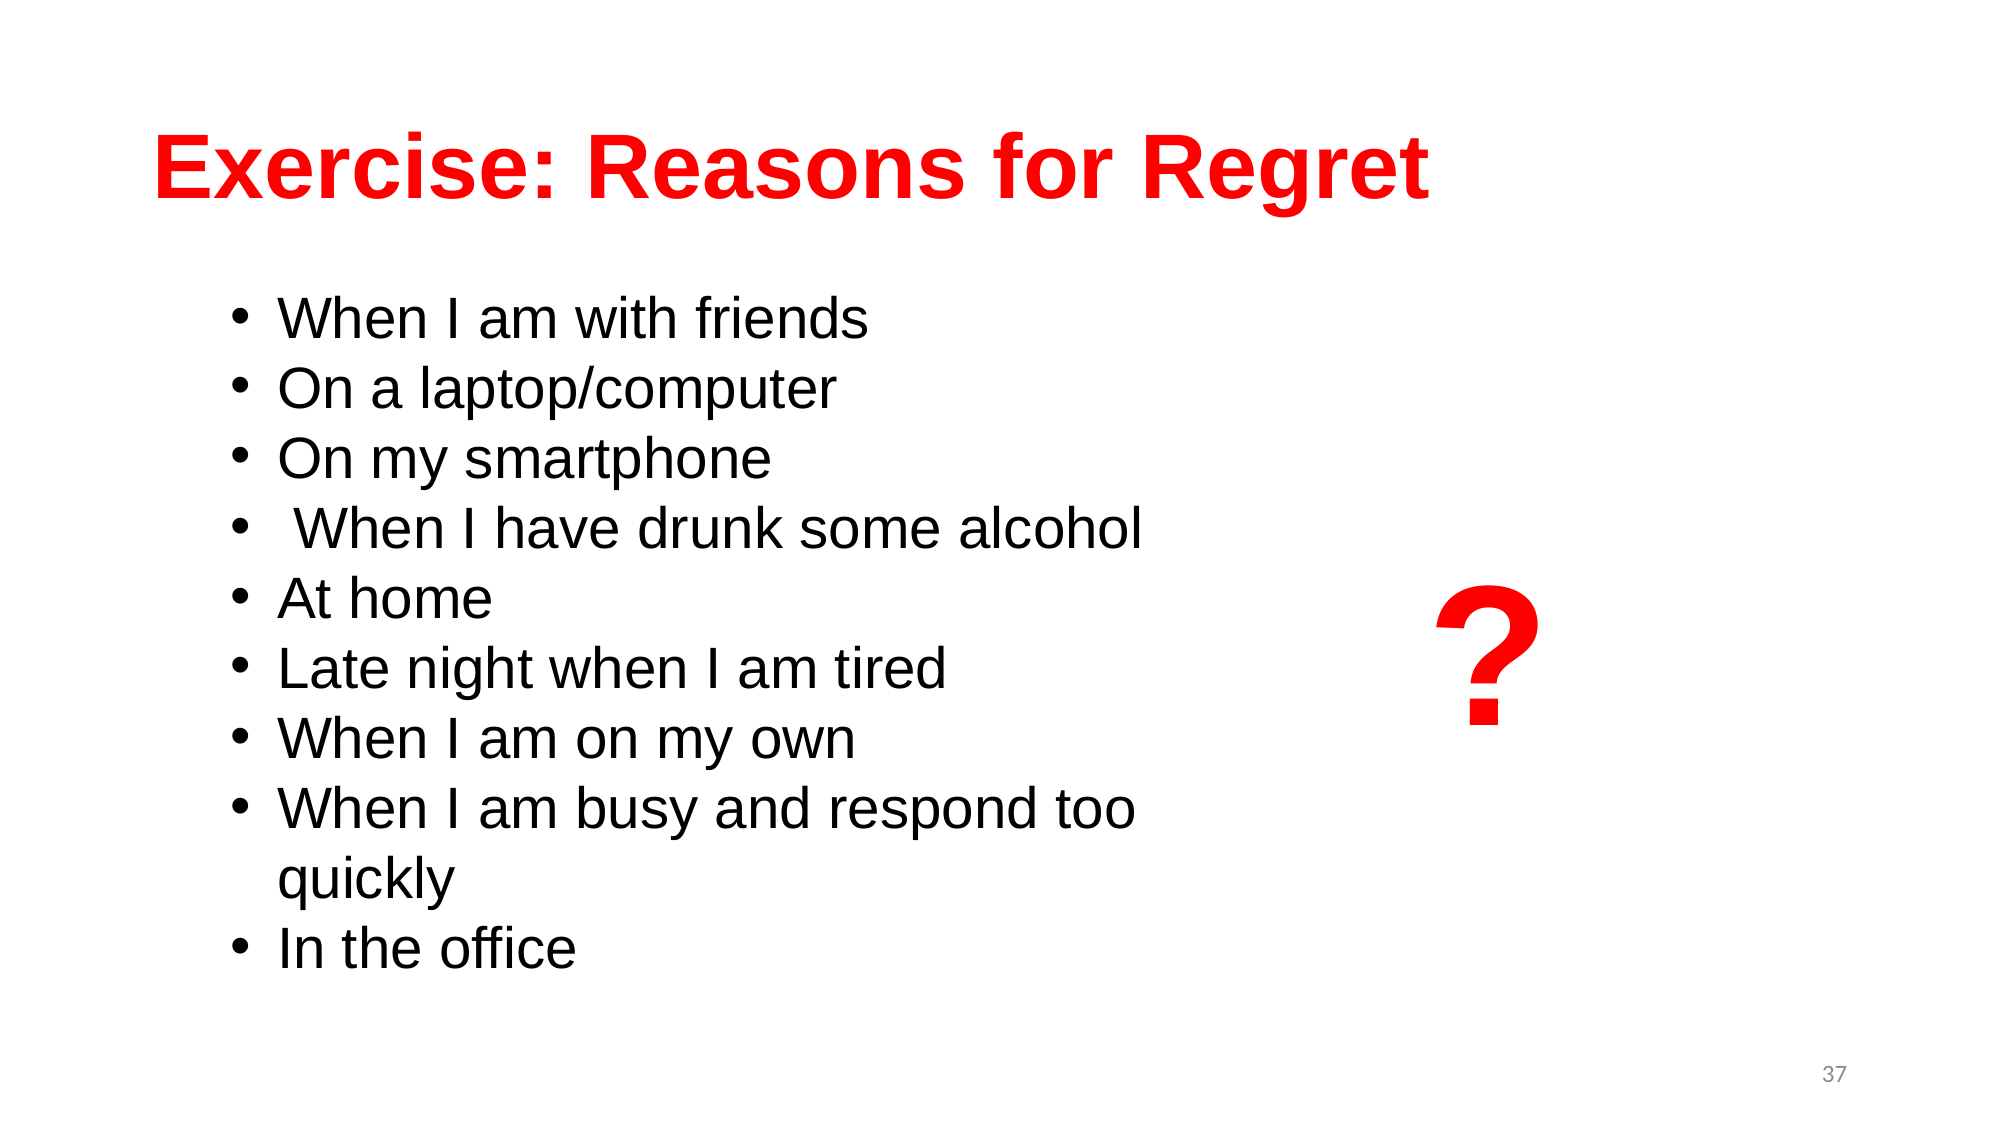

# Exercise: Reasons for Regret
When I am with friends
On a laptop/computer
On my smartphone
 When I have drunk some alcohol
At home
Late night when I am tired
When I am on my own
When I am busy and respond too quickly
In the office
?
37